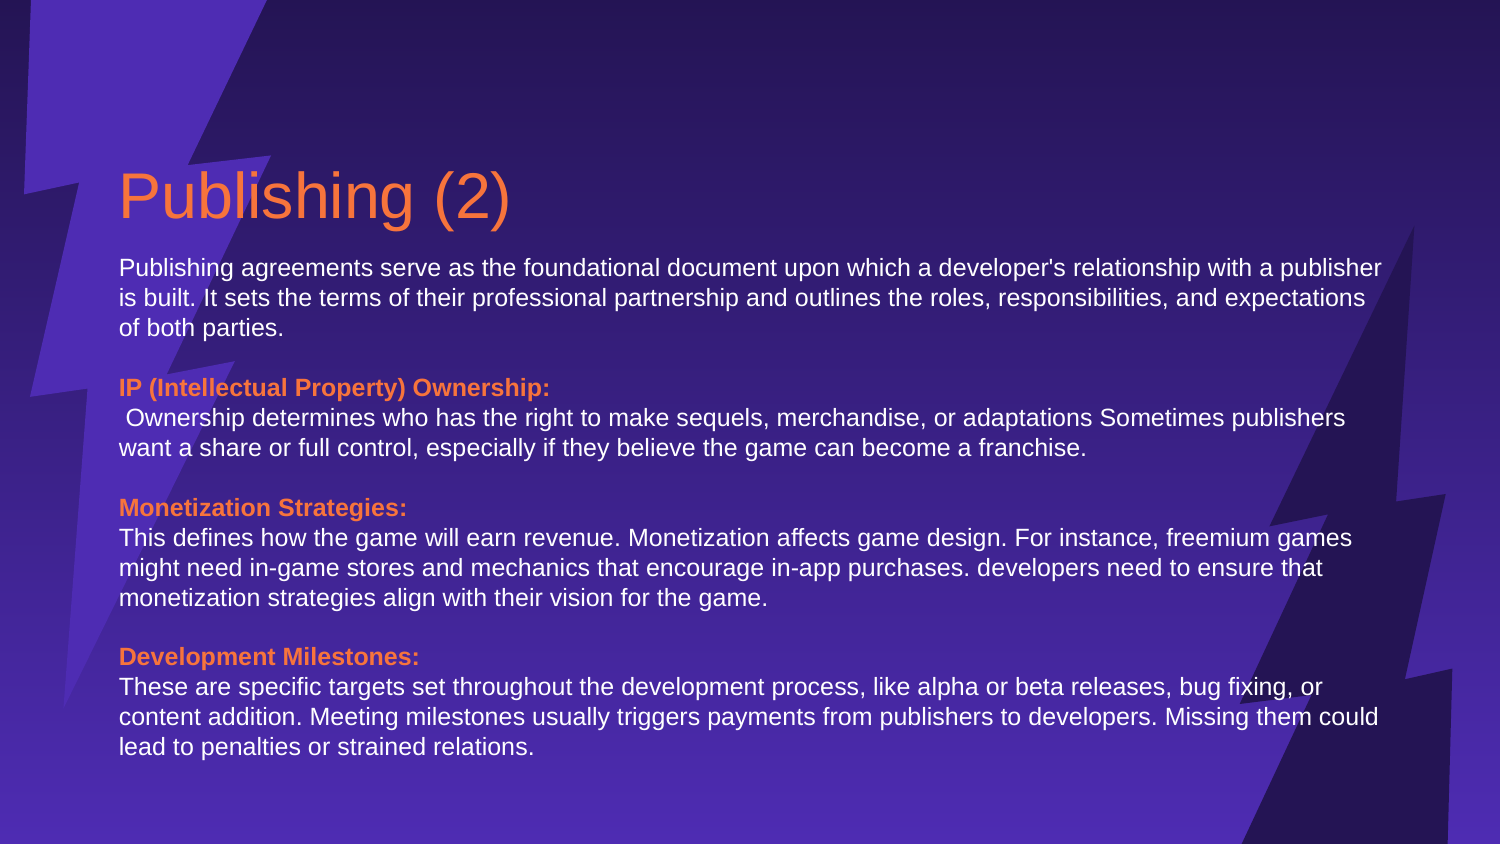

# Publishing (2)
Publishing agreements serve as the foundational document upon which a developer's relationship with a publisher is built. It sets the terms of their professional partnership and outlines the roles, responsibilities, and expectations of both parties.

IP (Intellectual Property) Ownership:
 Ownership determines who has the right to make sequels, merchandise, or adaptations Sometimes publishers want a share or full control, especially if they believe the game can become a franchise.

Monetization Strategies:
This defines how the game will earn revenue. Monetization affects game design. For instance, freemium games might need in-game stores and mechanics that encourage in-app purchases. developers need to ensure that monetization strategies align with their vision for the game.

Development Milestones:
These are specific targets set throughout the development process, like alpha or beta releases, bug fixing, or content addition. Meeting milestones usually triggers payments from publishers to developers. Missing them could lead to penalties or strained relations.